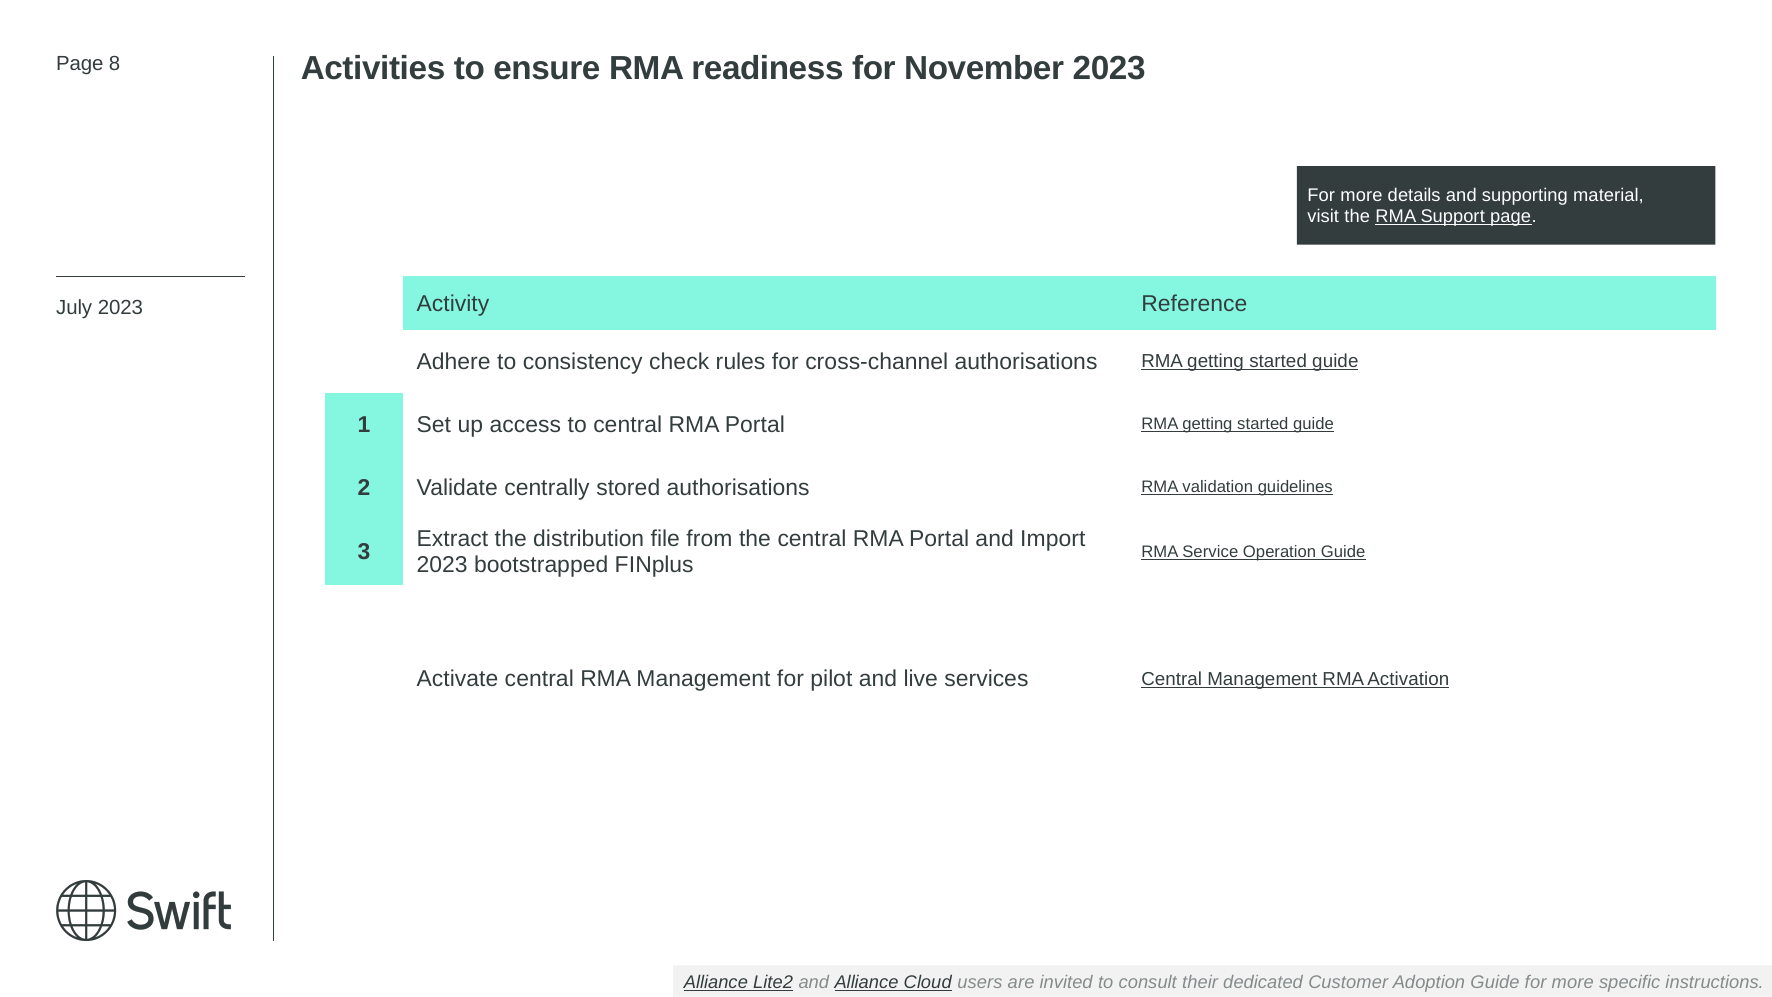

Activities to ensure RMA readiness for November 2023
Page 8
For more details and supporting material,
visit the RMA Support page.
|  | Activity | Reference |
| --- | --- | --- |
|  | Adhere to consistency check rules for cross-channel authorisations | RMA getting started guide |
| 1 | Set up access to central RMA Portal | RMA getting started guide |
| 2 | Validate centrally stored authorisations | RMA validation guidelines |
| 3 | Extract the distribution file from the central RMA Portal and Import 2023 bootstrapped FINplus | RMA Service Operation Guide |
|  |  |  |
|  | Activate central RMA Management for pilot and live services | Central Management RMA Activation |
July 2023
Alliance Lite2 and Alliance Cloud users are invited to consult their dedicated Customer Adoption Guide for more specific instructions.